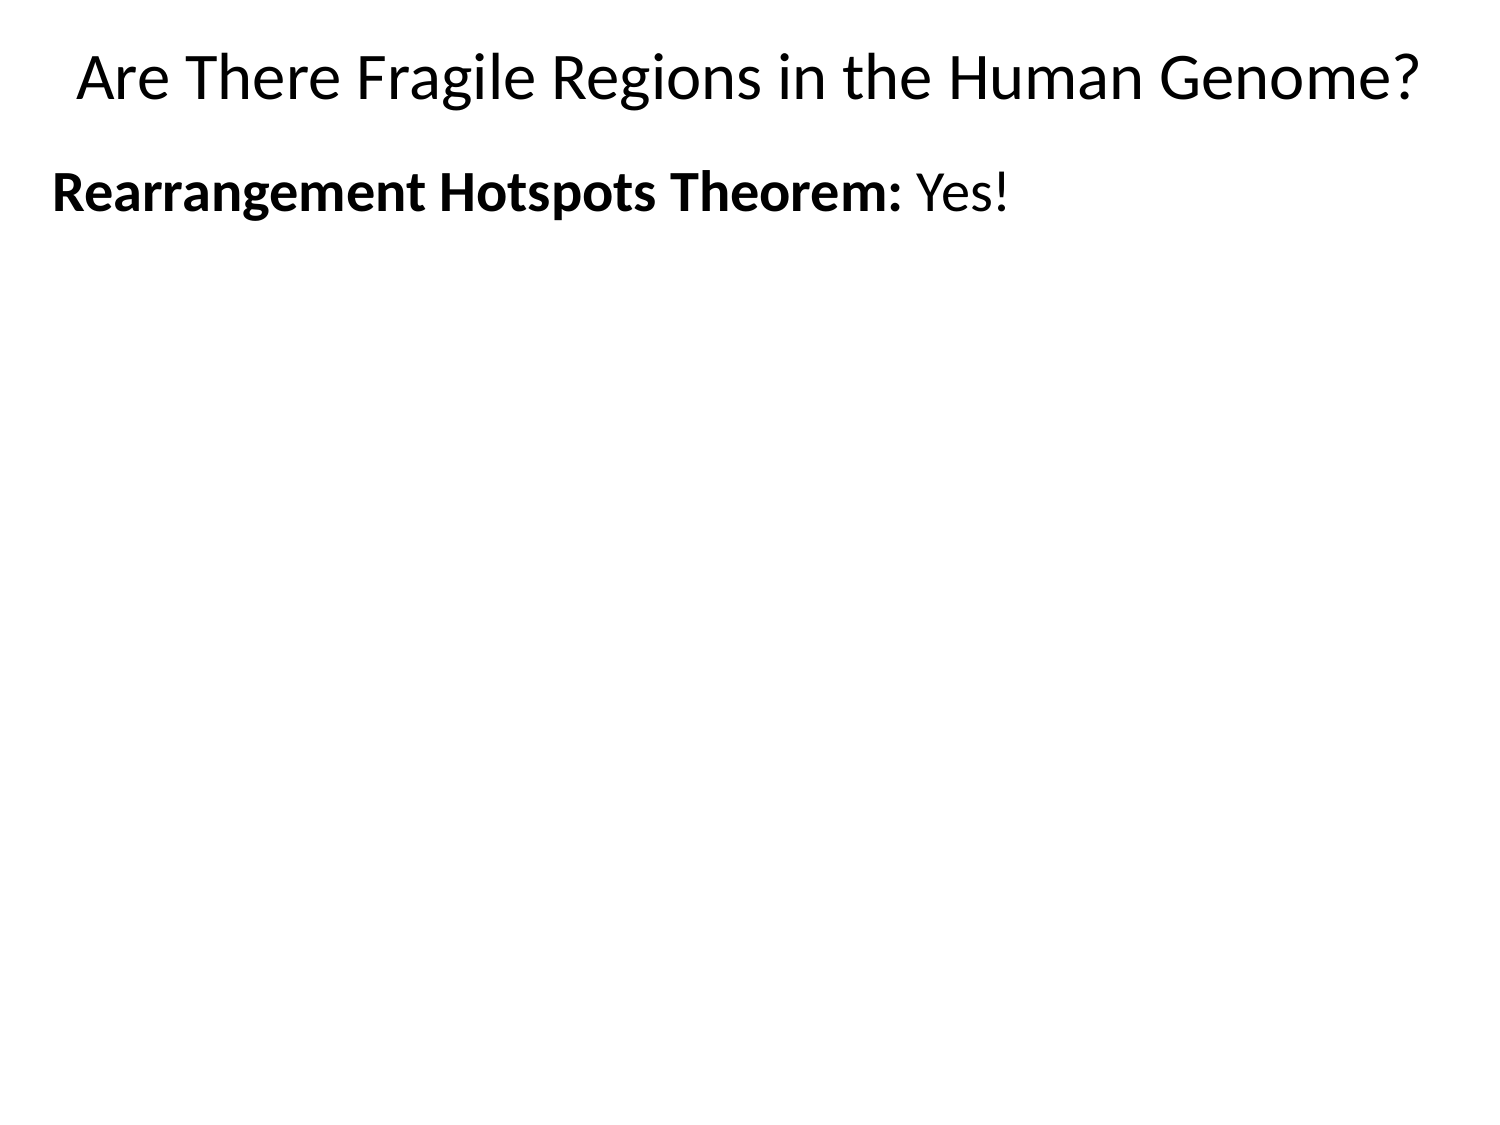

# Are There Fragile Regions in the Human Genome?
Rearrangement Hotspots Theorem: Yes!